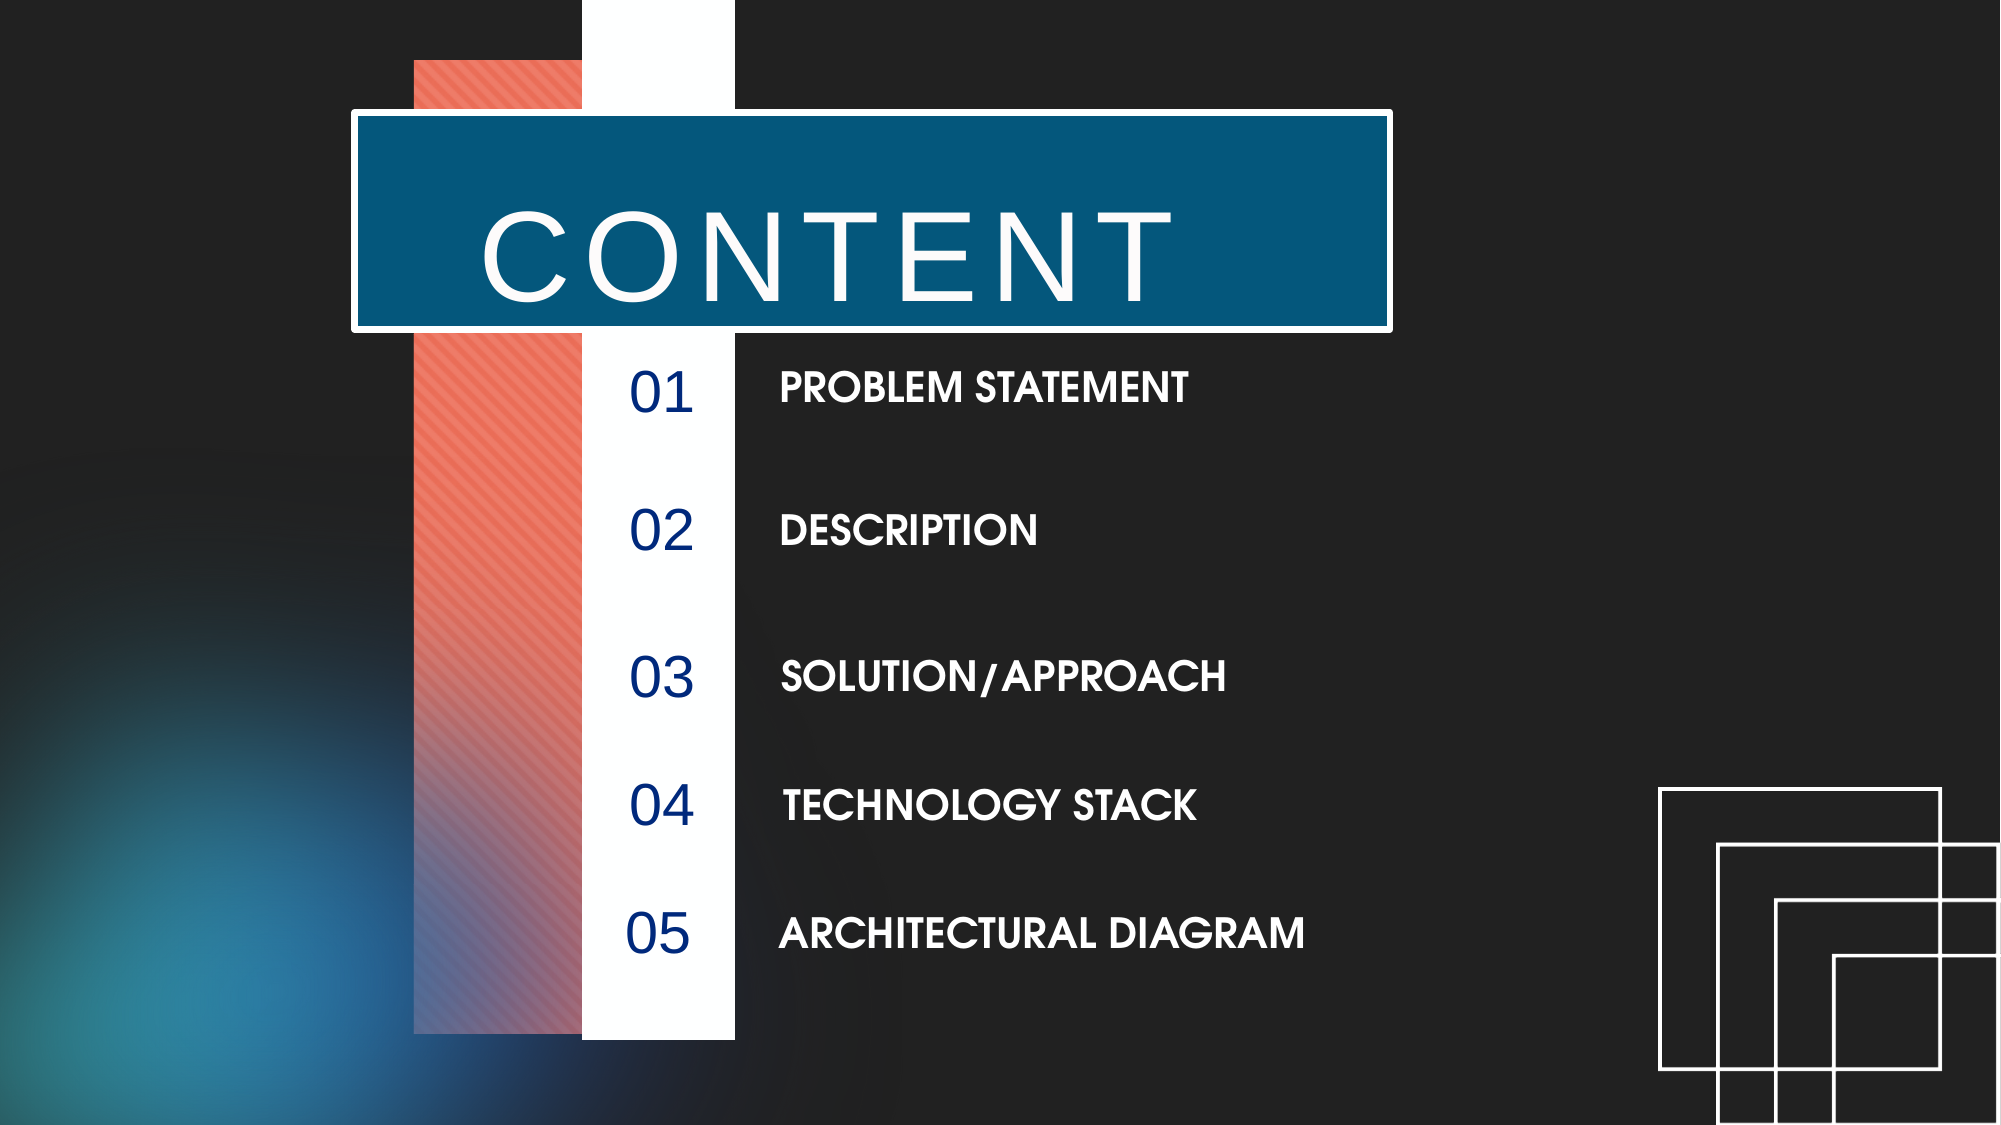

CONTENT
01
PROBLEM STATEMENT

02
DESCRIPTION
03
SOLUTION/APPROACH
04
TECHNOLOGY STACK

05
ARCHITECTURAL DIAGRAM